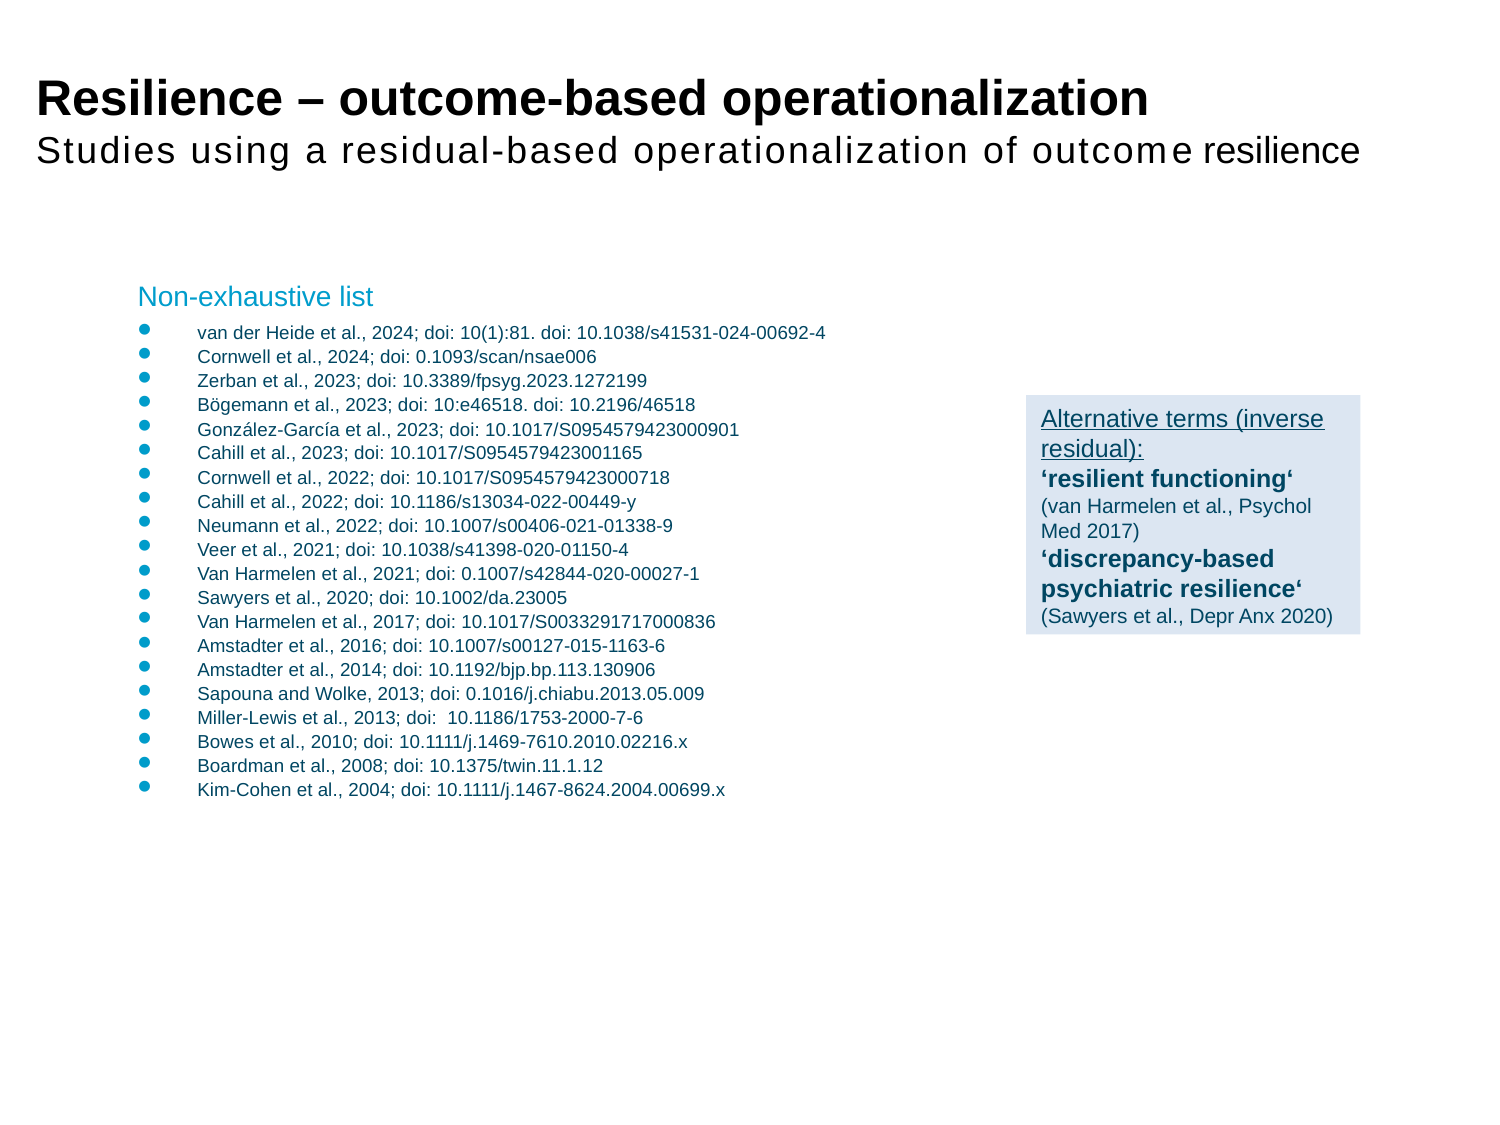

Resilience – outcome-based operationalization
Studies using a residual-based operationalization of outcome resilience

Non-exhaustive list
van der Heide et al., 2024; doi: 10(1):81. doi: 10.1038/s41531-024-00692-4
Cornwell et al., 2024; doi: 0.1093/scan/nsae006
Zerban et al., 2023; doi: 10.3389/fpsyg.2023.1272199
Bögemann et al., 2023; doi: 10:e46518. doi: 10.2196/46518
González-García et al., 2023; doi: 10.1017/S0954579423000901
Cahill et al., 2023; doi: 10.1017/S0954579423001165
Cornwell et al., 2022; doi: 10.1017/S0954579423000718
Cahill et al., 2022; doi: 10.1186/s13034-022-00449-y
Neumann et al., 2022; doi: 10.1007/s00406-021-01338-9
Veer et al., 2021; doi: 10.1038/s41398-020-01150-4
Van Harmelen et al., 2021; doi: 0.1007/s42844-020-00027-1
Sawyers et al., 2020; doi: 10.1002/da.23005
Van Harmelen et al., 2017; doi: 10.1017/S0033291717000836
Amstadter et al., 2016; doi: 10.1007/s00127-015-1163-6
Amstadter et al., 2014; doi: 10.1192/bjp.bp.113.130906
Sapouna and Wolke, 2013; doi: 0.1016/j.chiabu.2013.05.009
Miller-Lewis et al., 2013; doi:  10.1186/1753-2000-7-6
Bowes et al., 2010; doi: 10.1111/j.1469-7610.2010.02216.x
Boardman et al., 2008; doi: 10.1375/twin.11.1.12
Kim-Cohen et al., 2004; doi: 10.1111/j.1467-8624.2004.00699.x

Alternative terms (inverse residual):
‘resilient functioning‘
(van Harmelen et al., Psychol Med 2017)
‘discrepancy-based psychiatric resilience‘
(Sawyers et al., Depr Anx 2020)